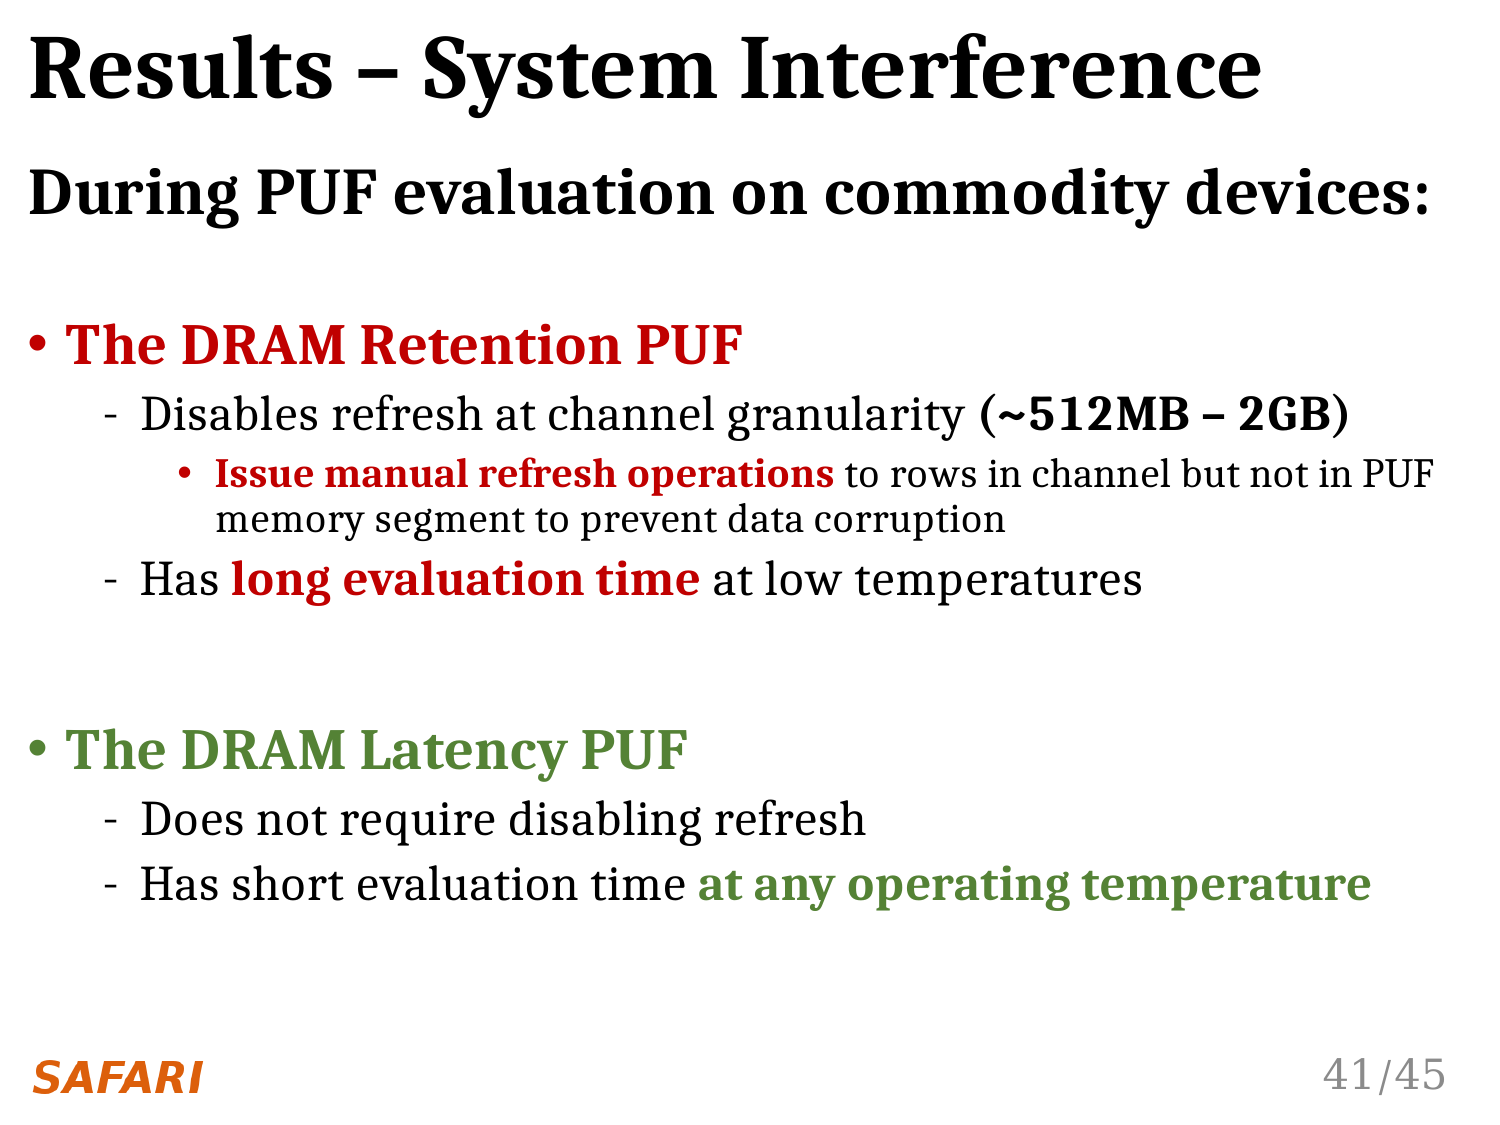

# Results – System Interference
During PUF evaluation on commodity devices:

The DRAM Retention PUF
Disables refresh at channel granularity (~512MB – 2GB)
Issue manual refresh operations to rows in channel but not in PUF memory segment to prevent data corruption
Has long evaluation time at low temperatures

The DRAM Latency PUF
Does not require disabling refresh
Has short evaluation time at any operating temperature